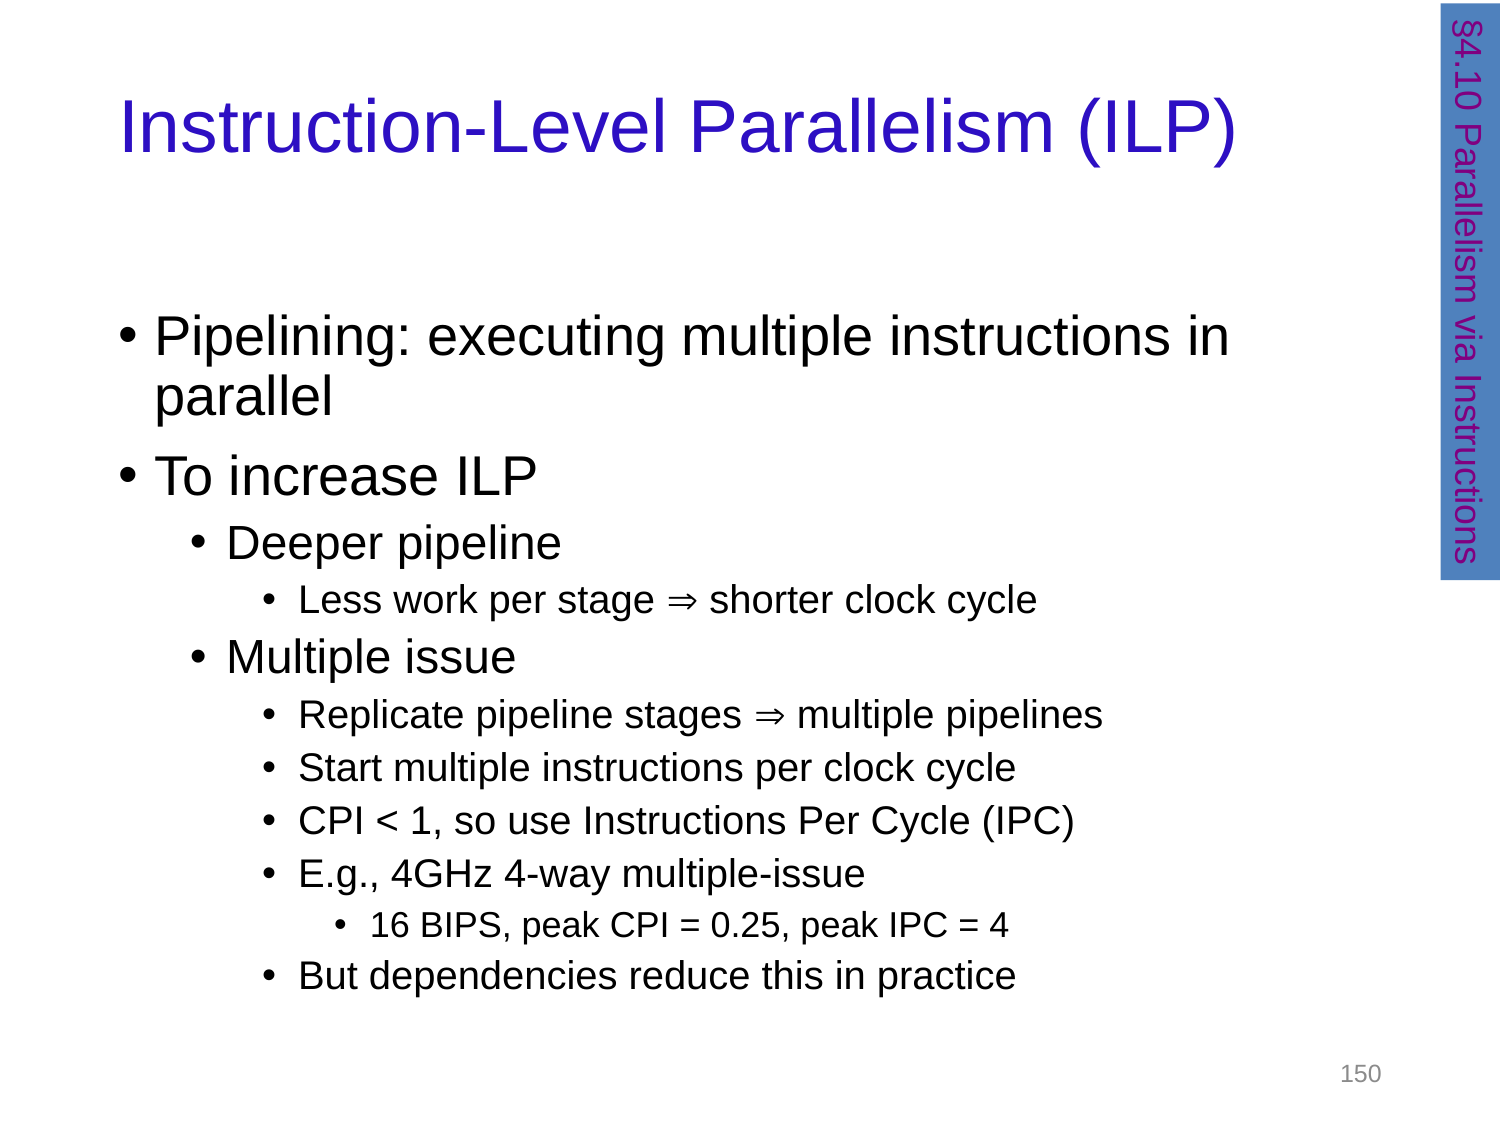

# Instruction-Level Parallelism (ILP)
§4.10 Parallelism via Instructions
Pipelining: executing multiple instructions in parallel
To increase ILP
Deeper pipeline
Less work per stage ⇒ shorter clock cycle
Multiple issue
Replicate pipeline stages ⇒ multiple pipelines
Start multiple instructions per clock cycle
CPI < 1, so use Instructions Per Cycle (IPC)
E.g., 4GHz 4-way multiple-issue
16 BIPS, peak CPI = 0.25, peak IPC = 4
But dependencies reduce this in practice
150